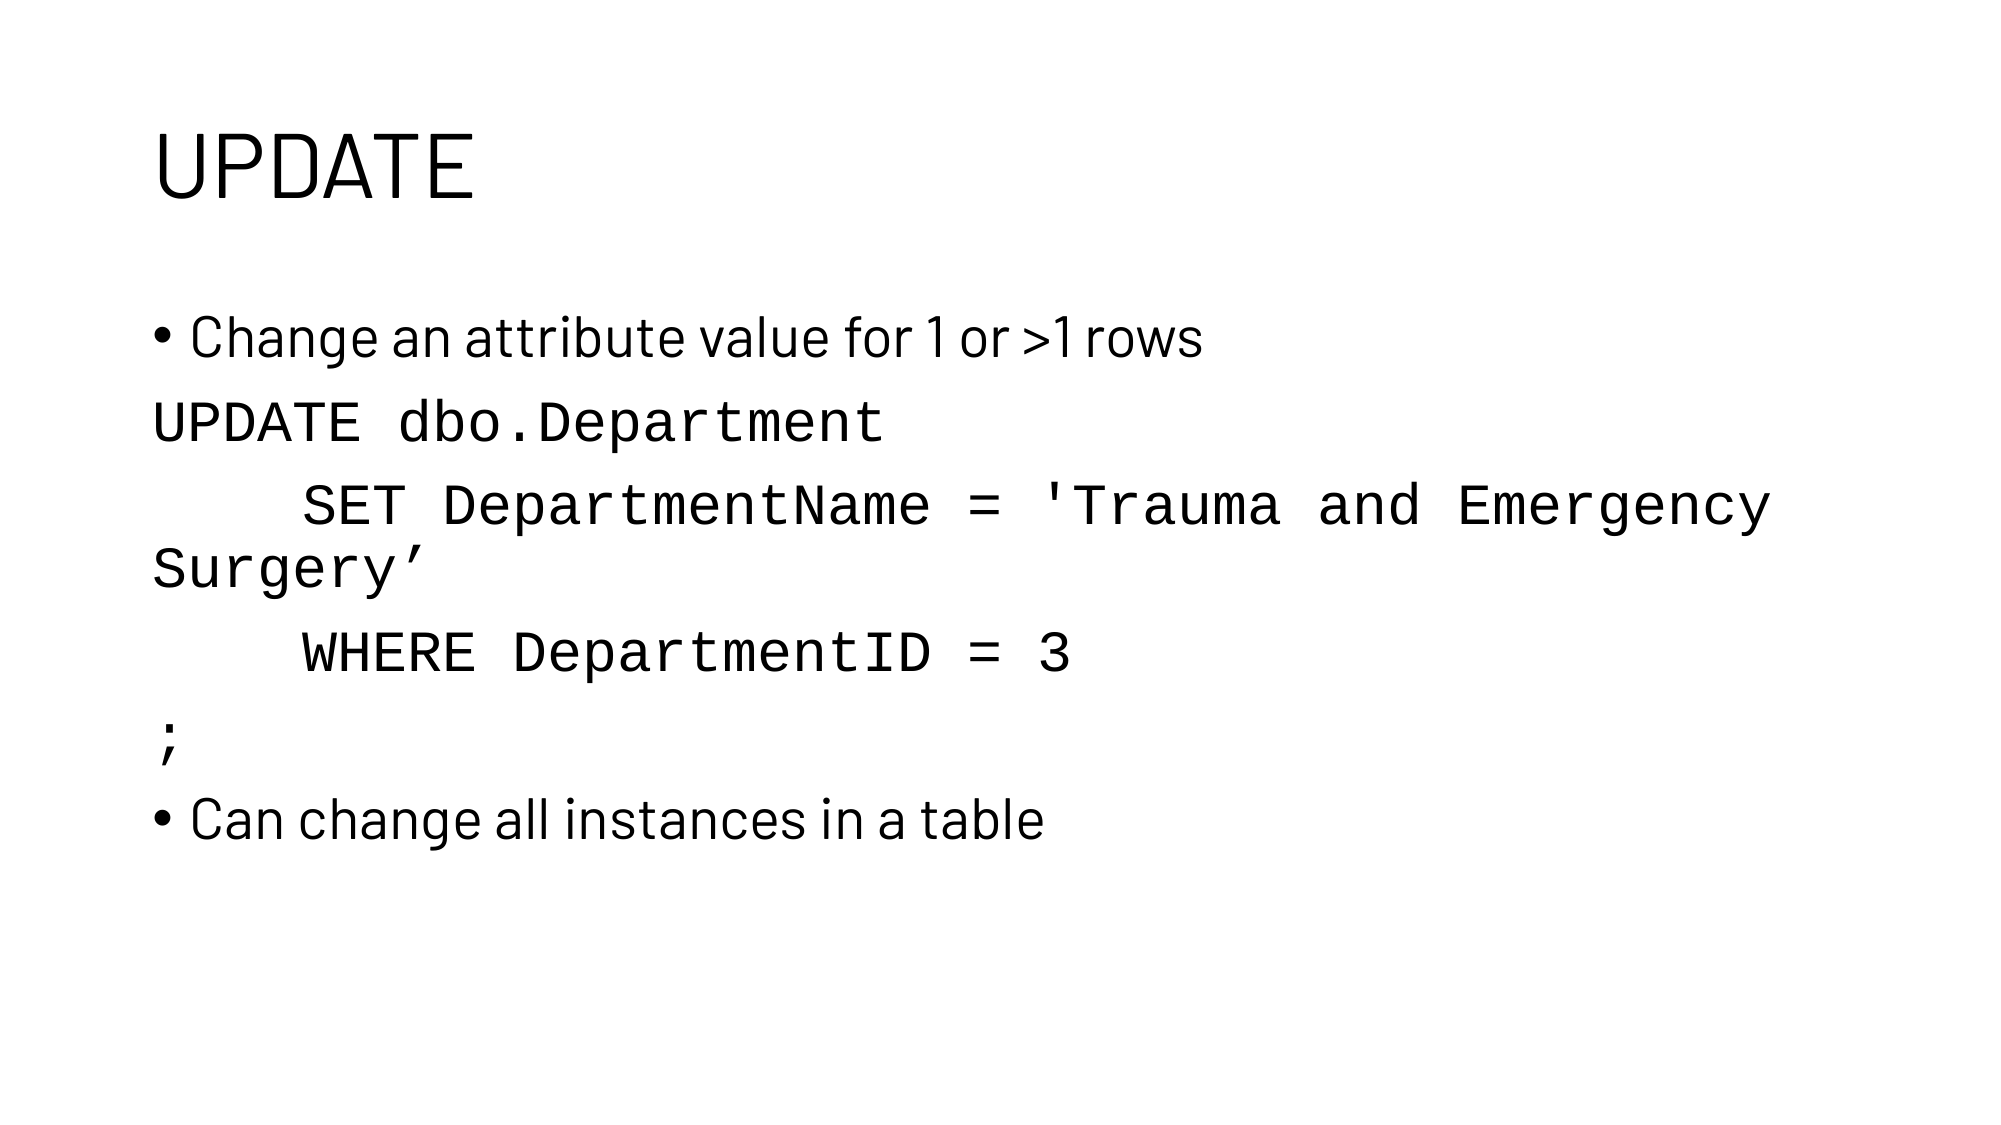

# UPDATE
Change an attribute value for 1 or >1 rows
UPDATE dbo.Department
	SET DepartmentName = 'Trauma and Emergency Surgery’
	WHERE DepartmentID = 3
;
Can change all instances in a table